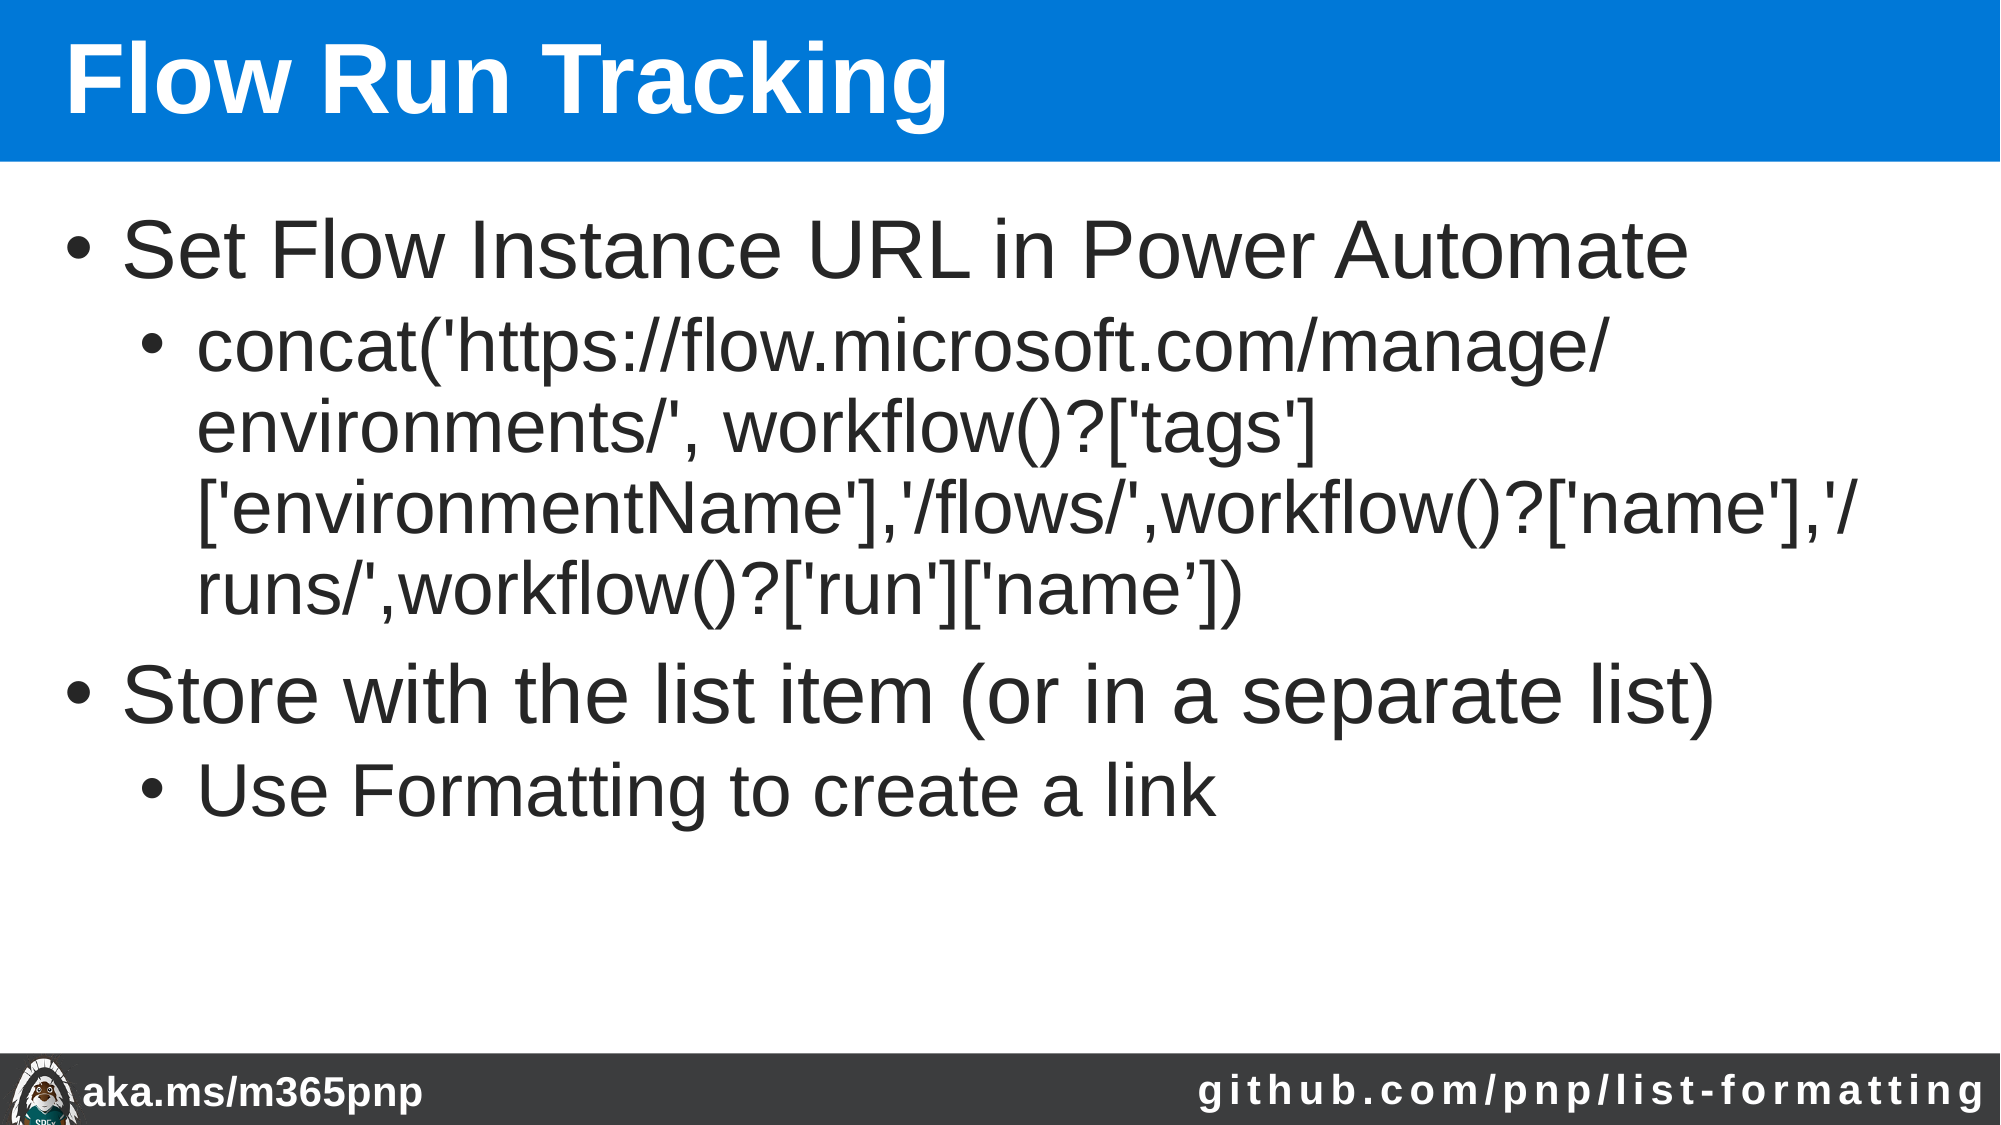

# Flow Run Tracking
Set Flow Instance URL in Power Automate
concat('https://flow.microsoft.com/manage/environments/', workflow()?['tags']['environmentName'],'/flows/',workflow()?['name'],'/runs/',workflow()?['run']['name’])
Store with the list item (or in a separate list)
Use Formatting to create a link